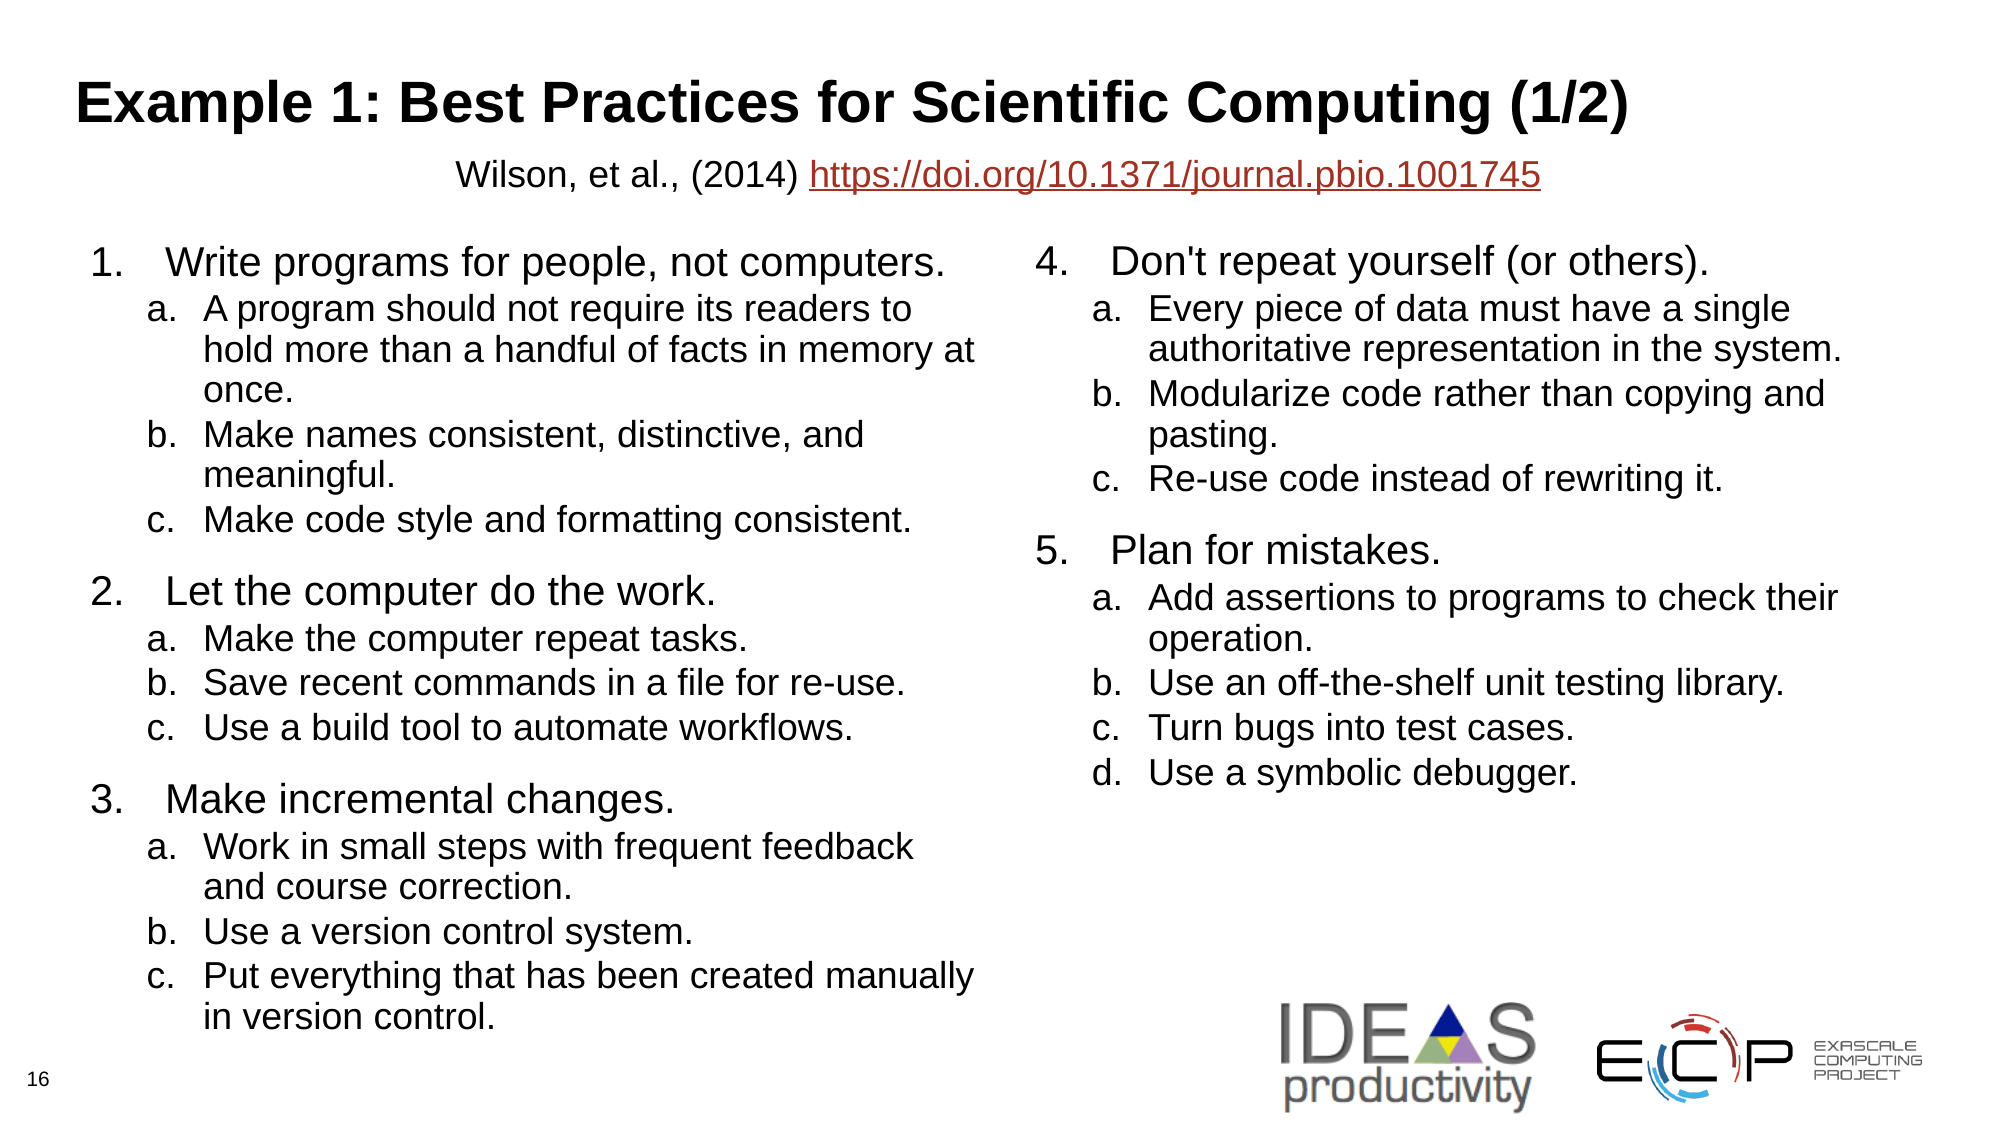

# Example 1: Best Practices for Scientific Computing (1/2)
Wilson, et al., (2014) https://doi.org/10.1371/journal.pbio.1001745
Don't repeat yourself (or others).
Every piece of data must have a single authoritative representation in the system.
Modularize code rather than copying and pasting.
Re-use code instead of rewriting it.
Plan for mistakes.
Add assertions to programs to check their operation.
Use an off-the-shelf unit testing library.
Turn bugs into test cases.
Use a symbolic debugger.
Write programs for people, not computers.
A program should not require its readers to hold more than a handful of facts in memory at once.
Make names consistent, distinctive, and meaningful.
Make code style and formatting consistent.
Let the computer do the work.
Make the computer repeat tasks.
Save recent commands in a file for re-use.
Use a build tool to automate workflows.
Make incremental changes.
Work in small steps with frequent feedback and course correction.
Use a version control system.
Put everything that has been created manually in version control.